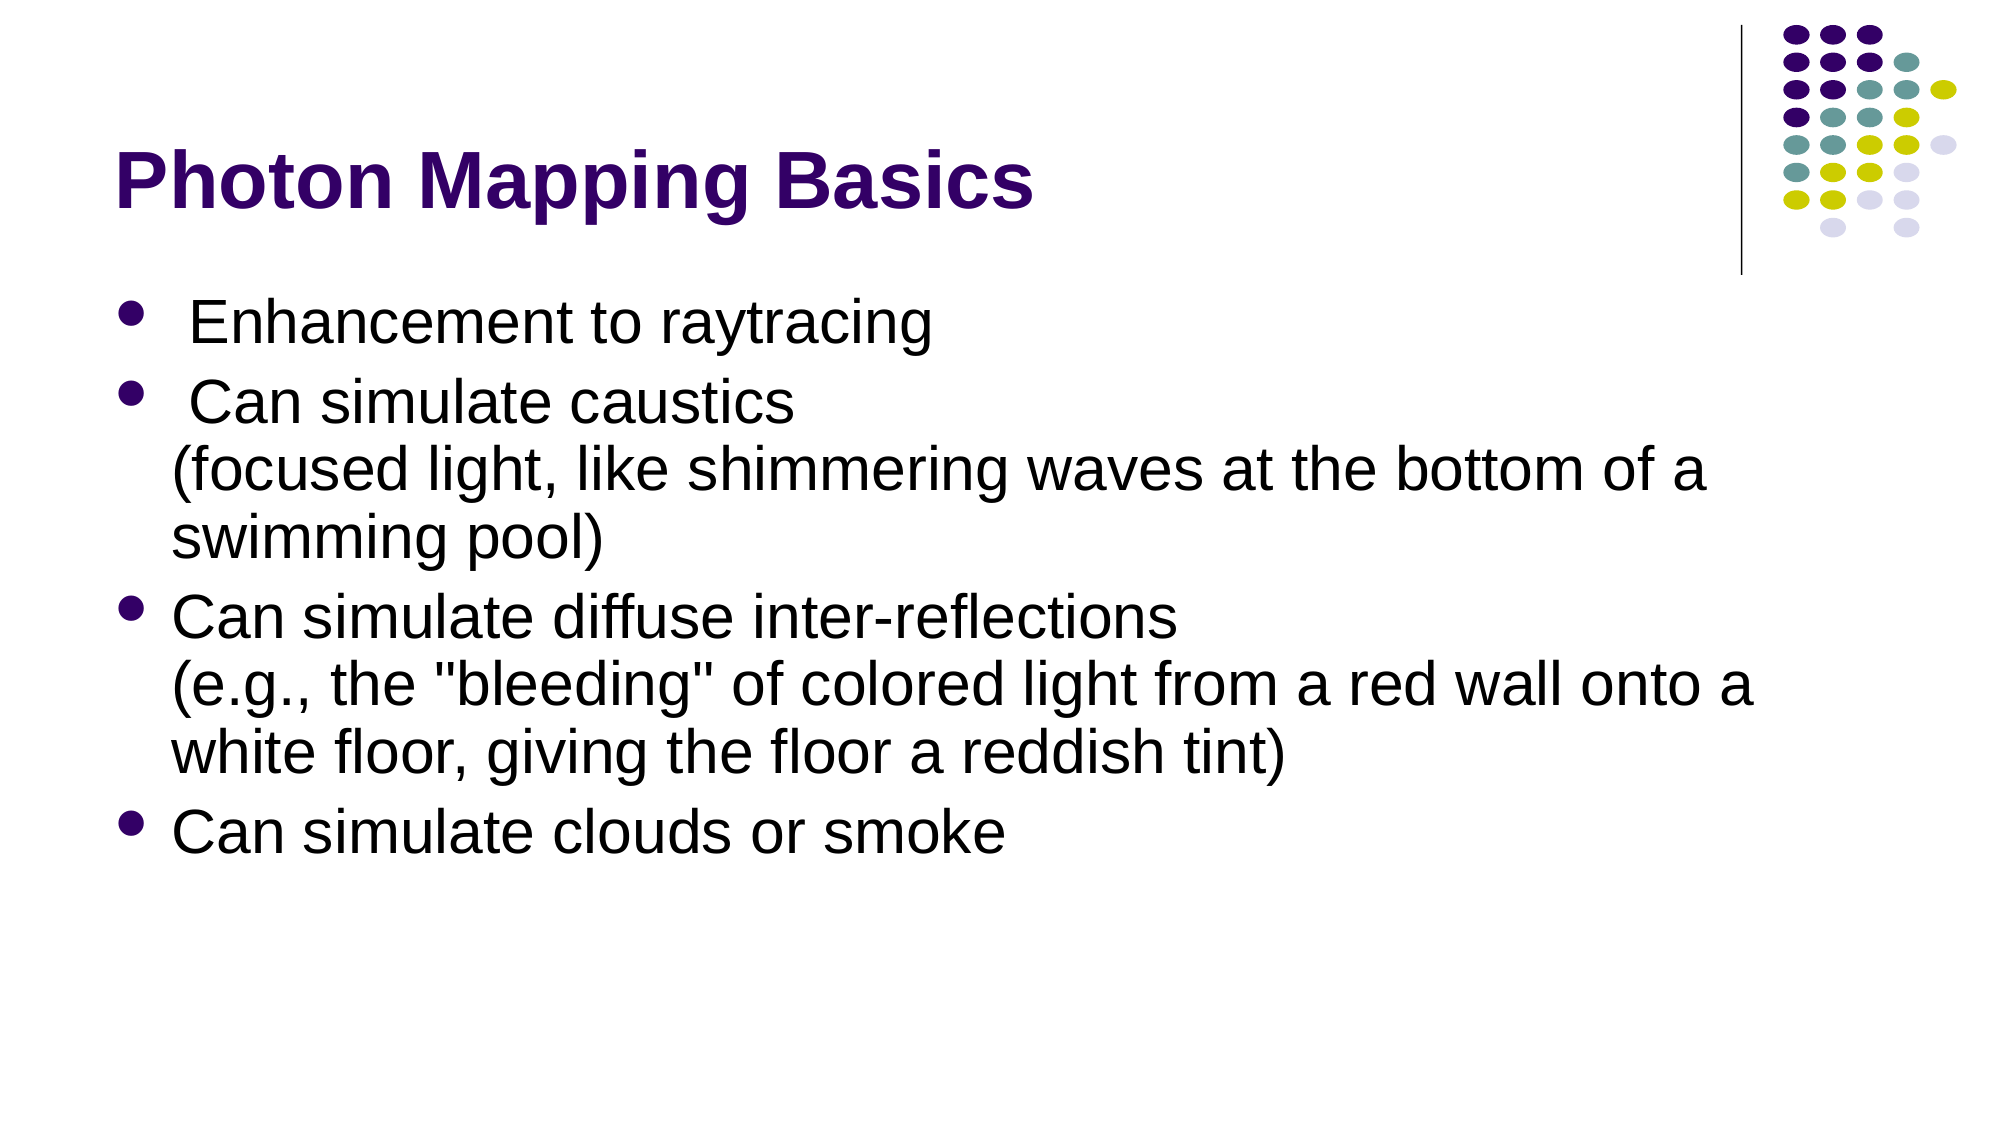

# Photon Mapping Basics
 Enhancement to raytracing
 Can simulate caustics
(focused light, like shimmering waves at the bottom of a swimming pool)
Can simulate diffuse inter-reflections
(e.g., the "bleeding" of colored light from a red wall onto a white floor, giving the floor a reddish tint)
Can simulate clouds or smoke